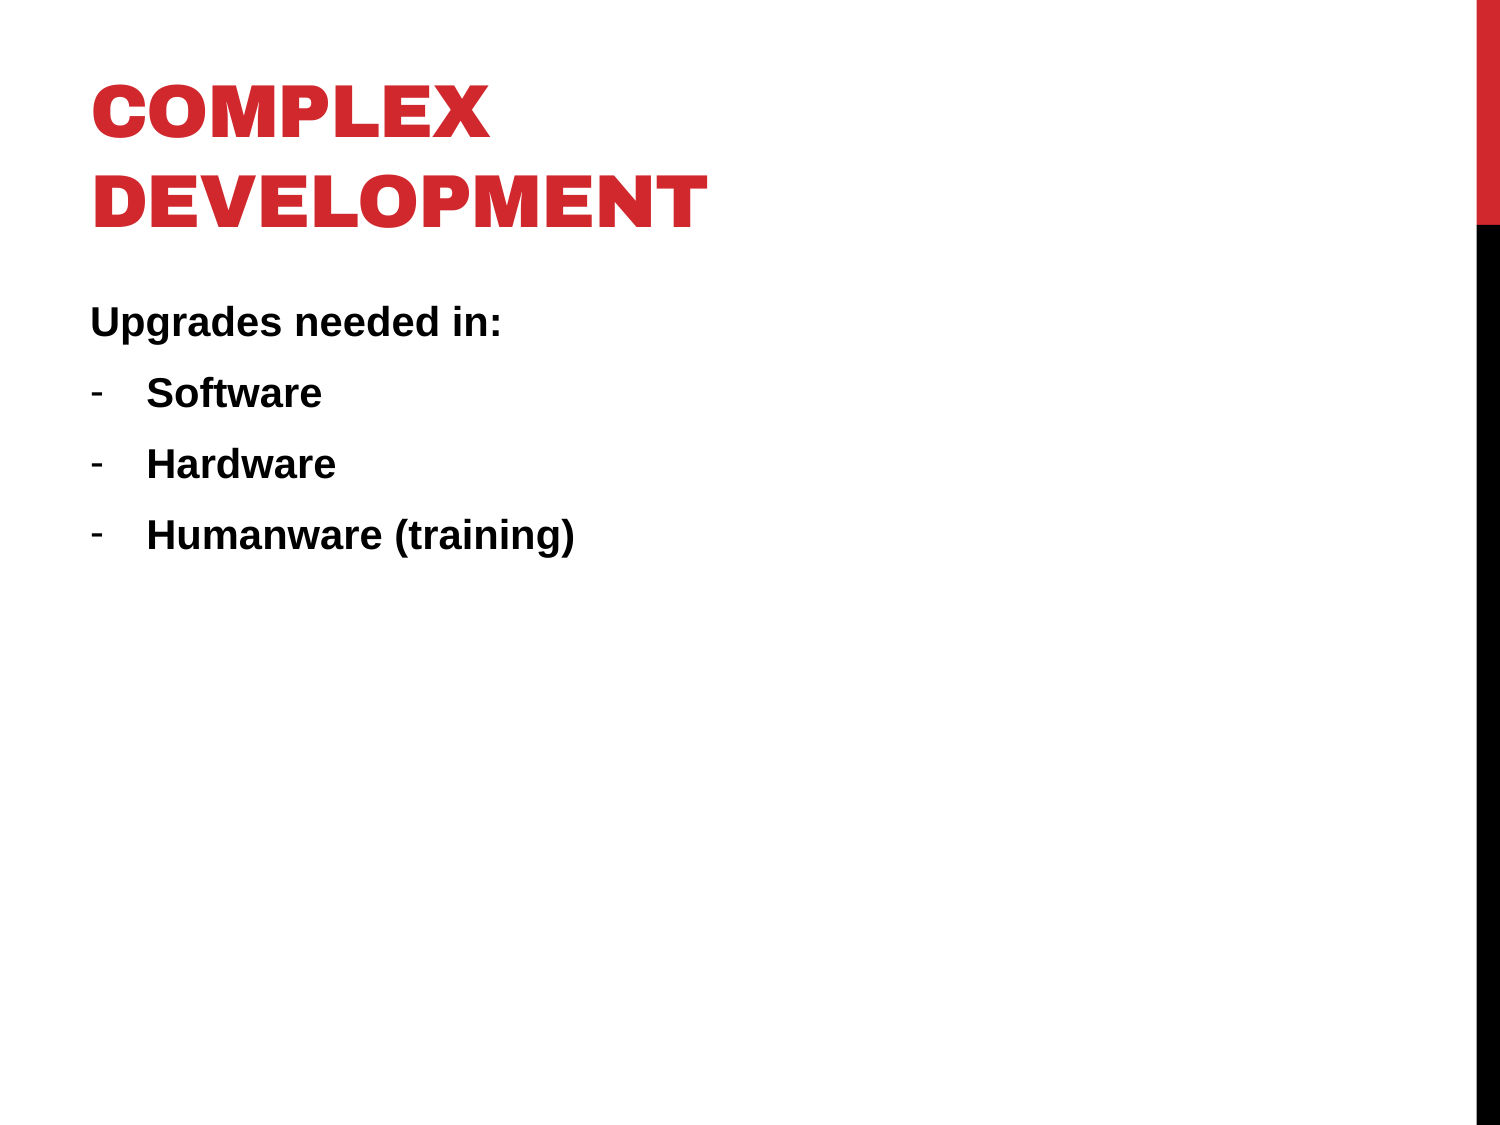

# Complex development
Upgrades needed in:
Software
Hardware
Humanware (training)